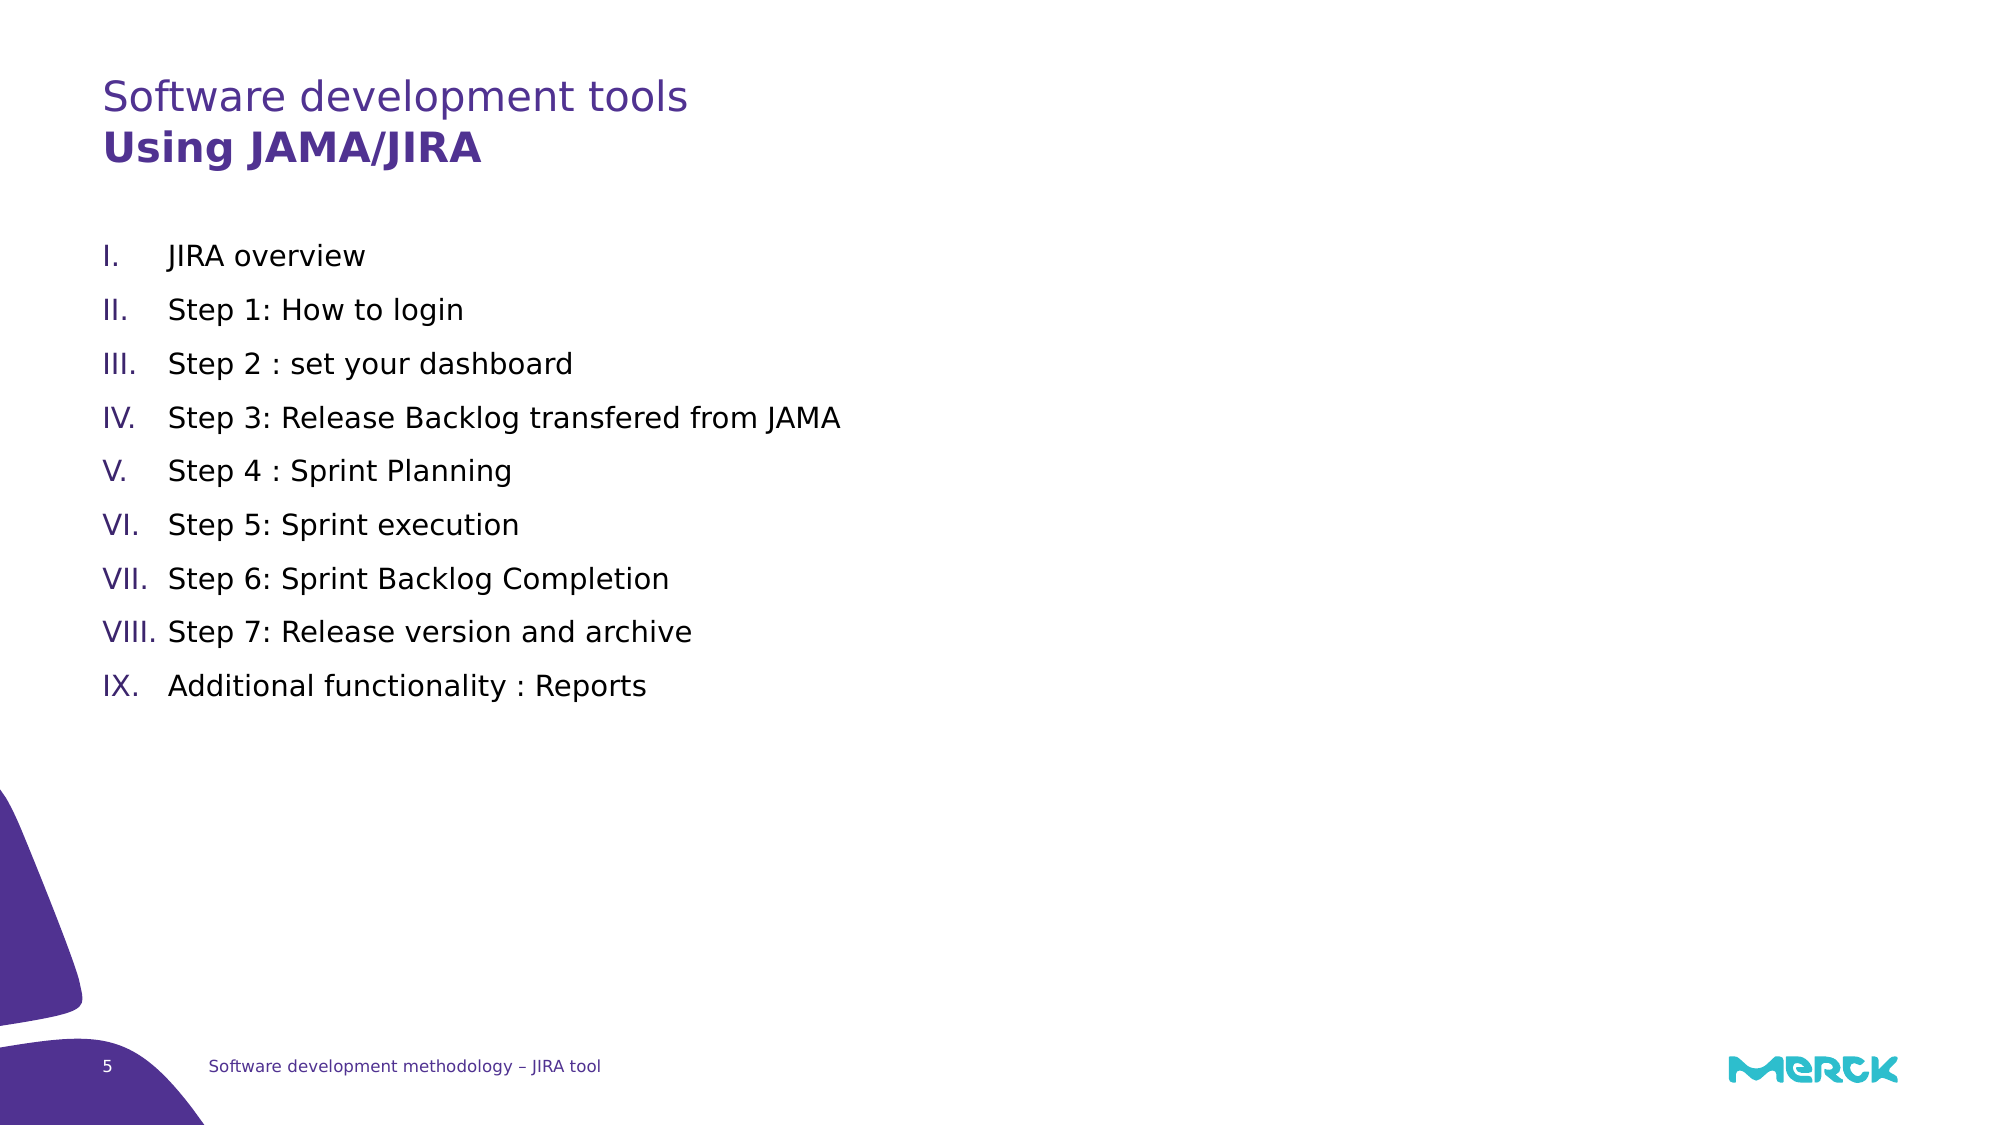

Software development tools
# Using JAMA/JIRA
JIRA overview
Step 1: How to login
Step 2 : set your dashboard
Step 3: Release Backlog transfered from JAMA
Step 4 : Sprint Planning
Step 5: Sprint execution
Step 6: Sprint Backlog Completion
Step 7: Release version and archive
Additional functionality : Reports
5
Software development methodology – JIRA tool